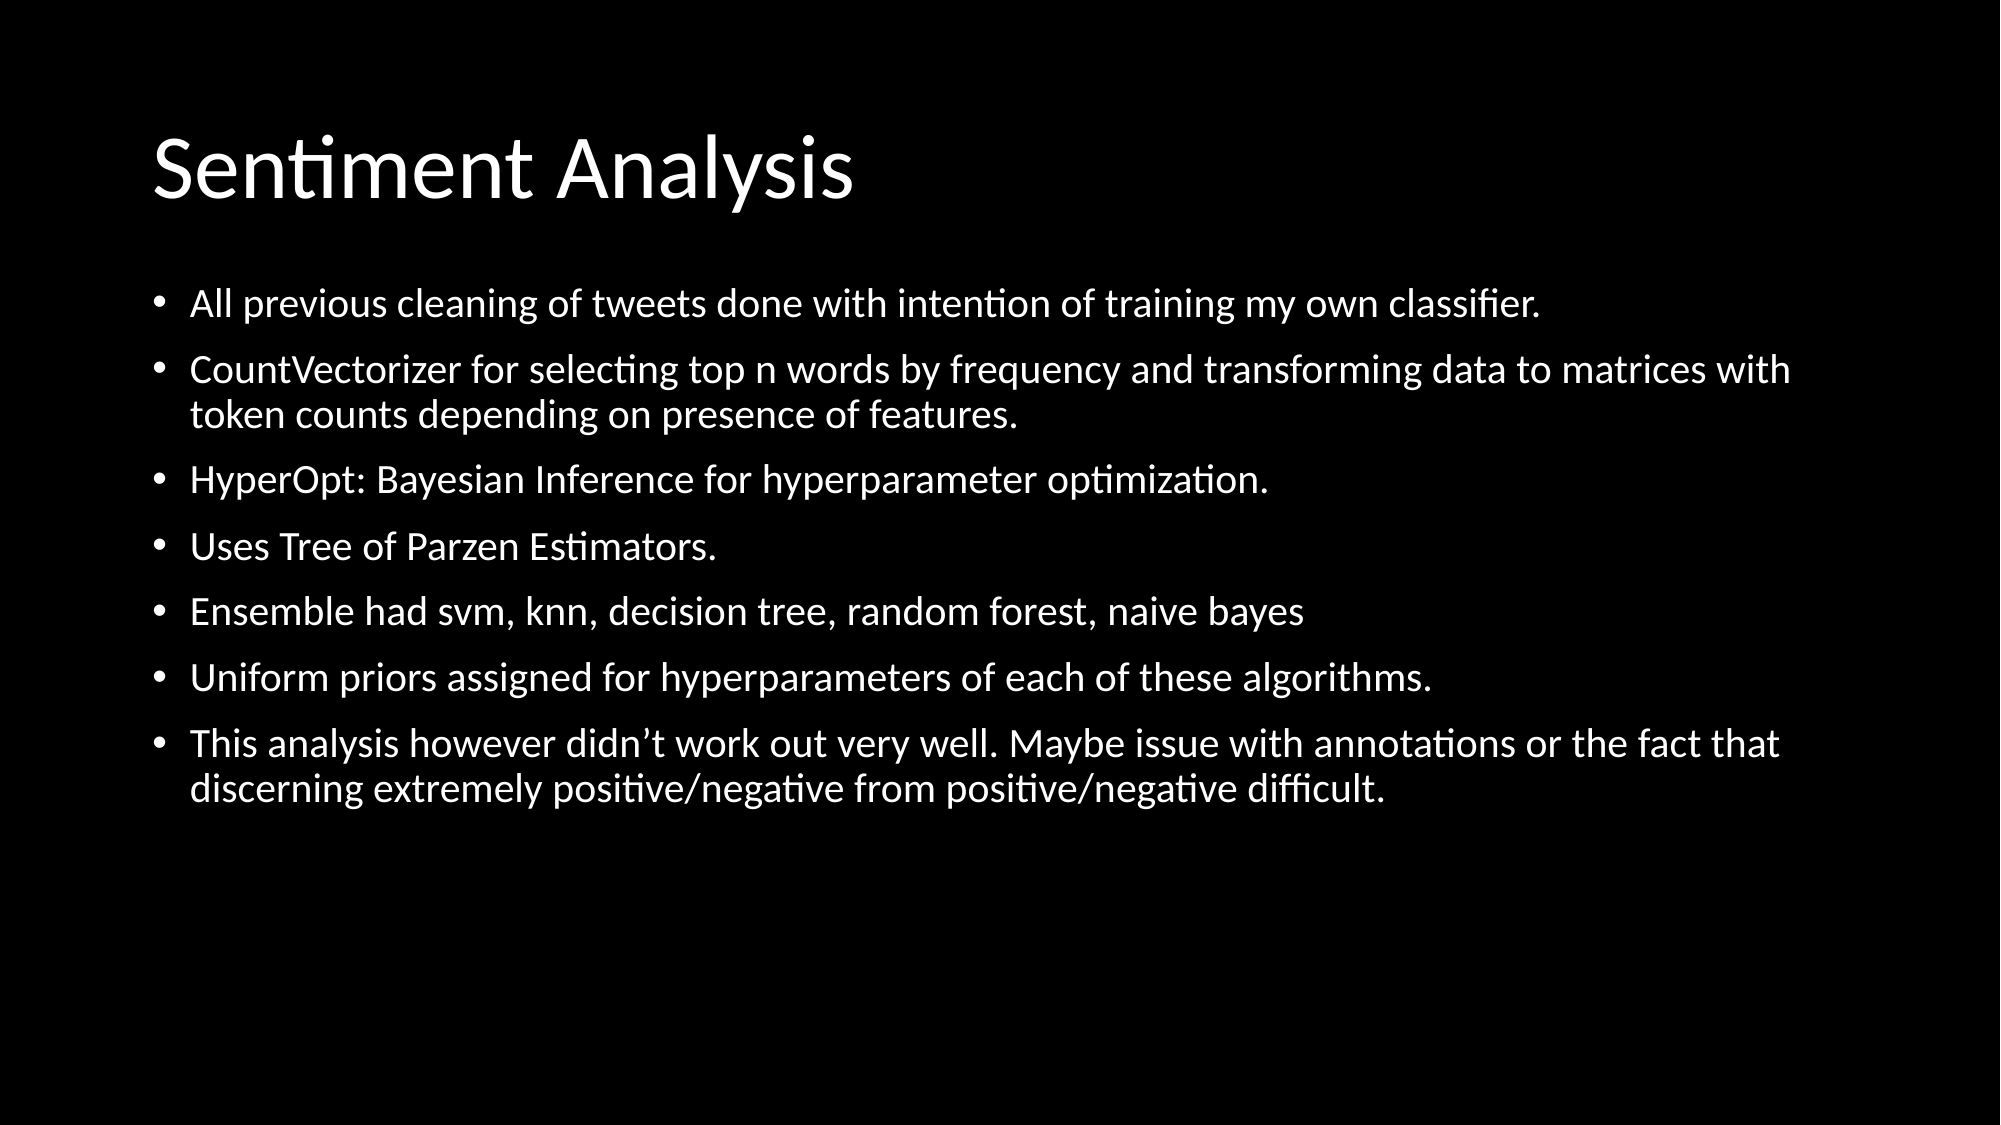

# Sentiment Analysis
All previous cleaning of tweets done with intention of training my own classifier.
CountVectorizer for selecting top n words by frequency and transforming data to matrices with token counts depending on presence of features.
HyperOpt: Bayesian Inference for hyperparameter optimization.
Uses Tree of Parzen Estimators.
Ensemble had svm, knn, decision tree, random forest, naive bayes
Uniform priors assigned for hyperparameters of each of these algorithms.
This analysis however didn’t work out very well. Maybe issue with annotations or the fact that discerning extremely positive/negative from positive/negative difficult.